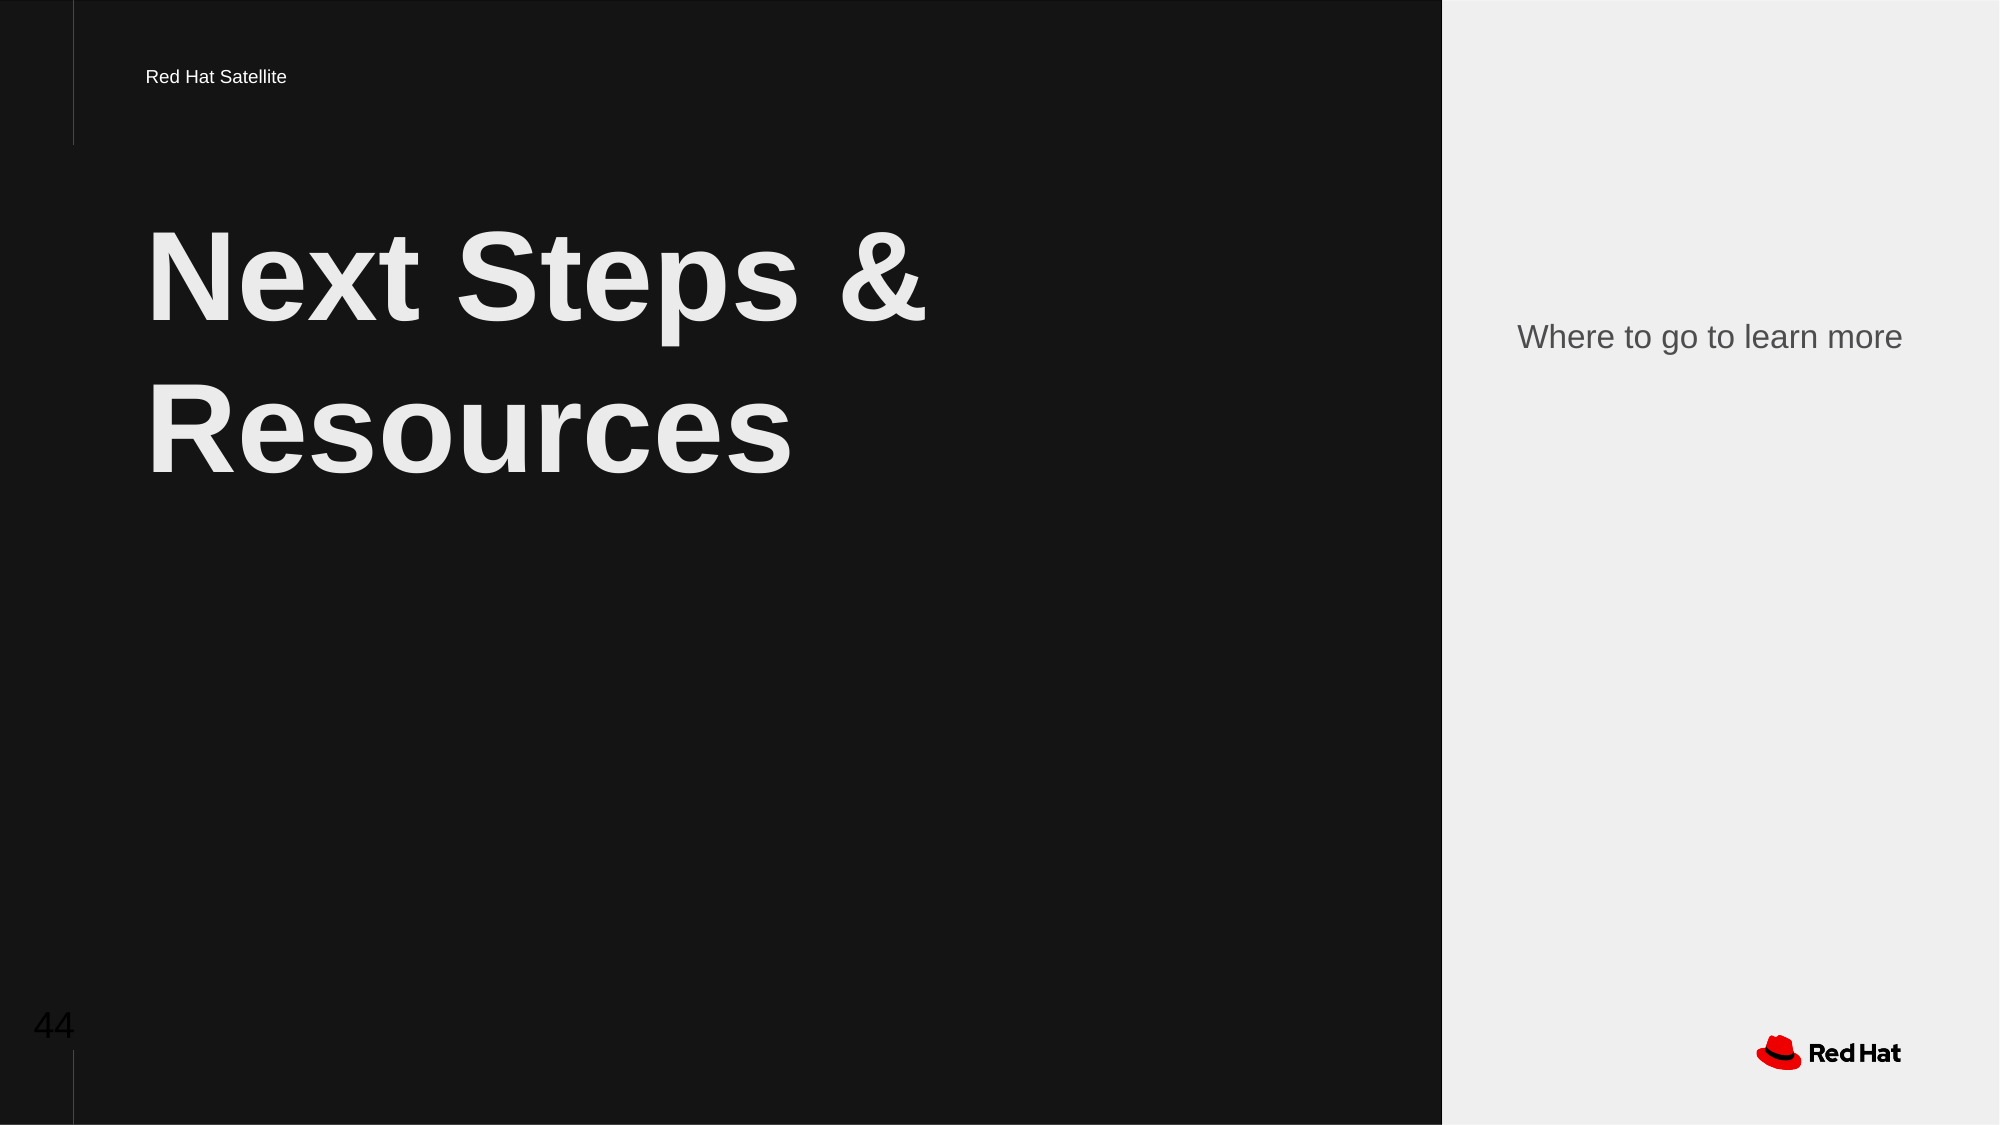

Red Hat Satellite
# Next Steps & Resources
Where to go to learn more
44